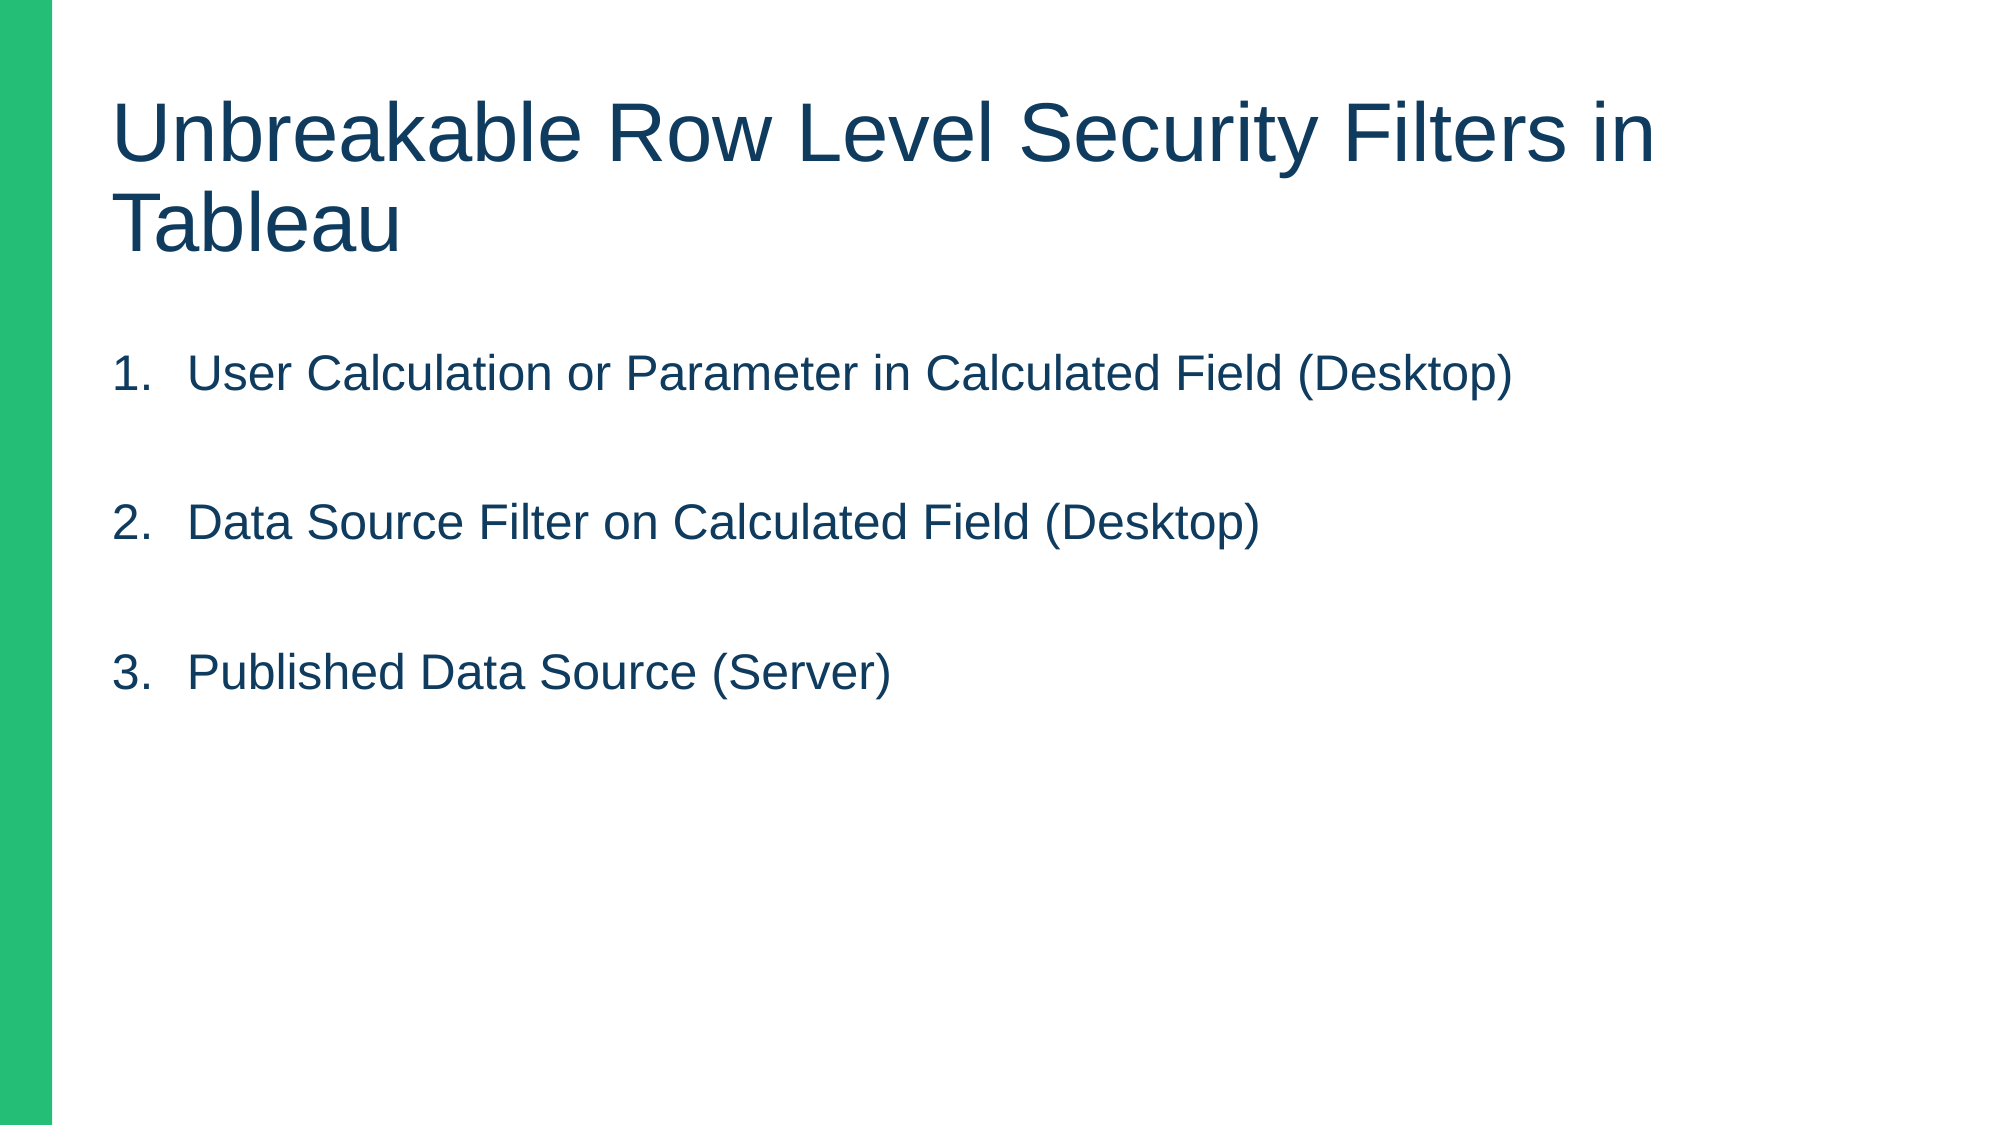

Unbreakable Row Level Security Filters in Tableau
User Calculation or Parameter in Calculated Field (Desktop)

Data Source Filter on Calculated Field (Desktop)

Published Data Source (Server)